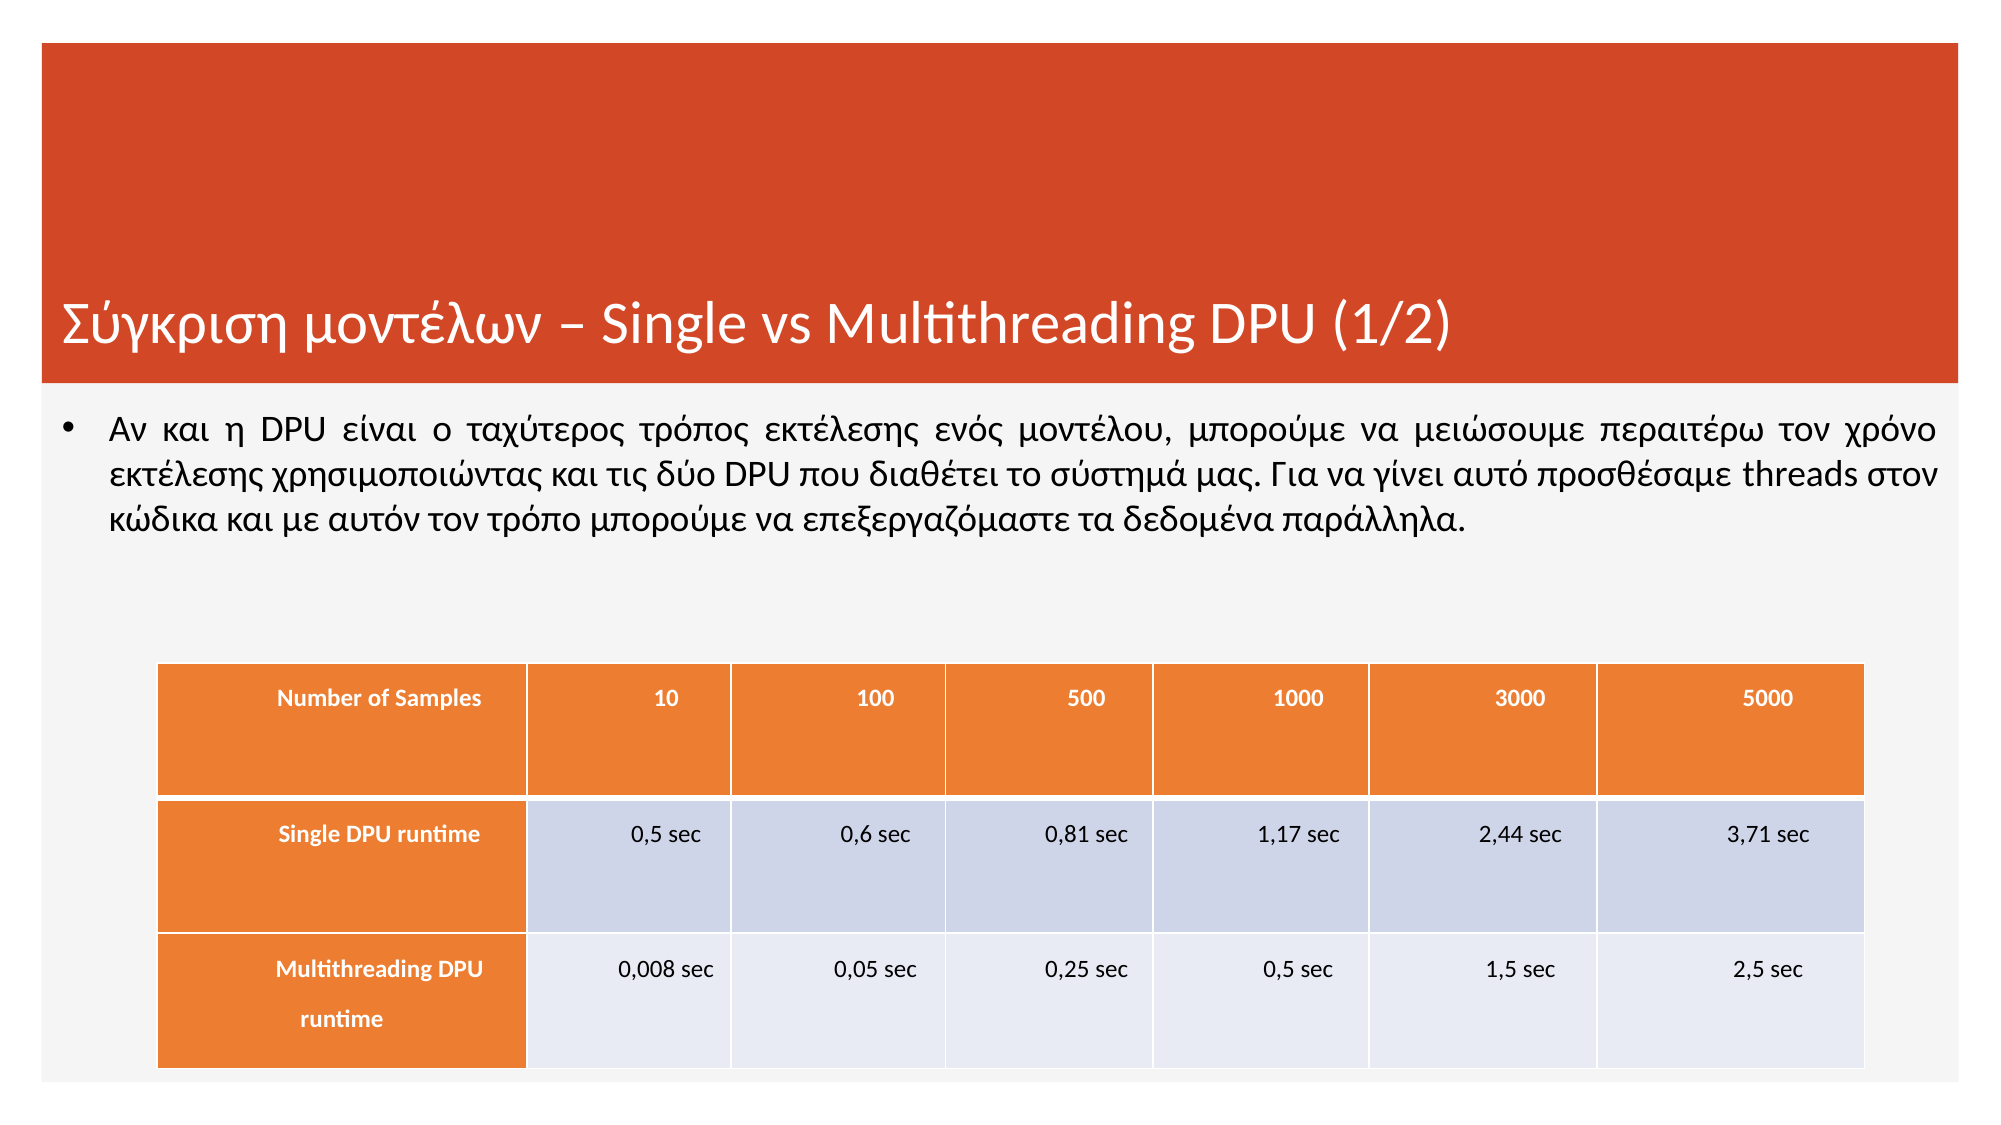

# Σύγκριση μοντέλων – Single vs Multithreading DPU (1/2)
Αν και η DPU είναι ο ταχύτερος τρόπος εκτέλεσης ενός μοντέλου, μπορούμε να μειώσουμε περαιτέρω τον χρόνο εκτέλεσης χρησιμοποιώντας και τις δύο DPU που διαθέτει το σύστημά μας. Για να γίνει αυτό προσθέσαμε threads στον κώδικα και με αυτόν τον τρόπο μπορούμε να επεξεργαζόμαστε τα δεδομένα παράλληλα.

| Number of Samples | 10 | 100 | 500 | 1000 | 3000 | 5000 |
| --- | --- | --- | --- | --- | --- | --- |
| Single DPU runtime | 0,5 sec | 0,6 sec | 0,81 sec | 1,17 sec | 2,44 sec | 3,71 sec |
| Multithreading DPU runtime | 0,008 sec | 0,05 sec | 0,25 sec | 0,5 sec | 1,5 sec | 2,5 sec |